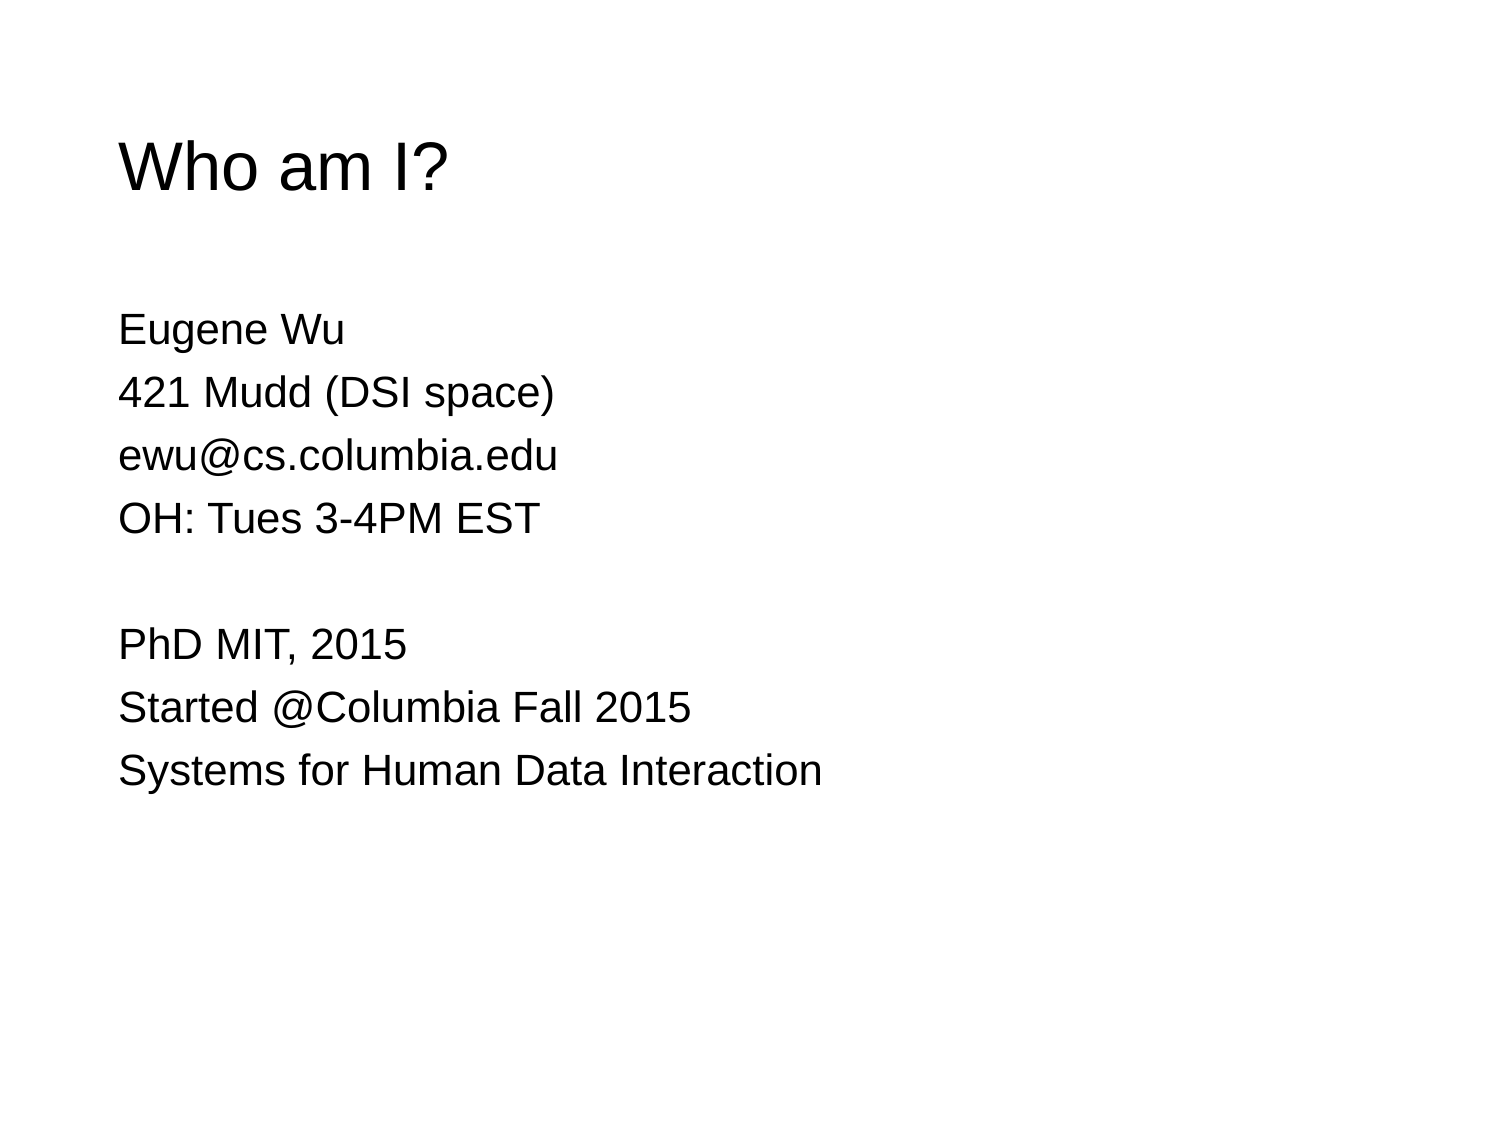

# Who am I?
Eugene Wu
421 Mudd (DSI space)
ewu@cs.columbia.edu
OH: Tues 3-4PM EST

PhD MIT, 2015
Started @Columbia Fall 2015
Systems for Human Data Interaction